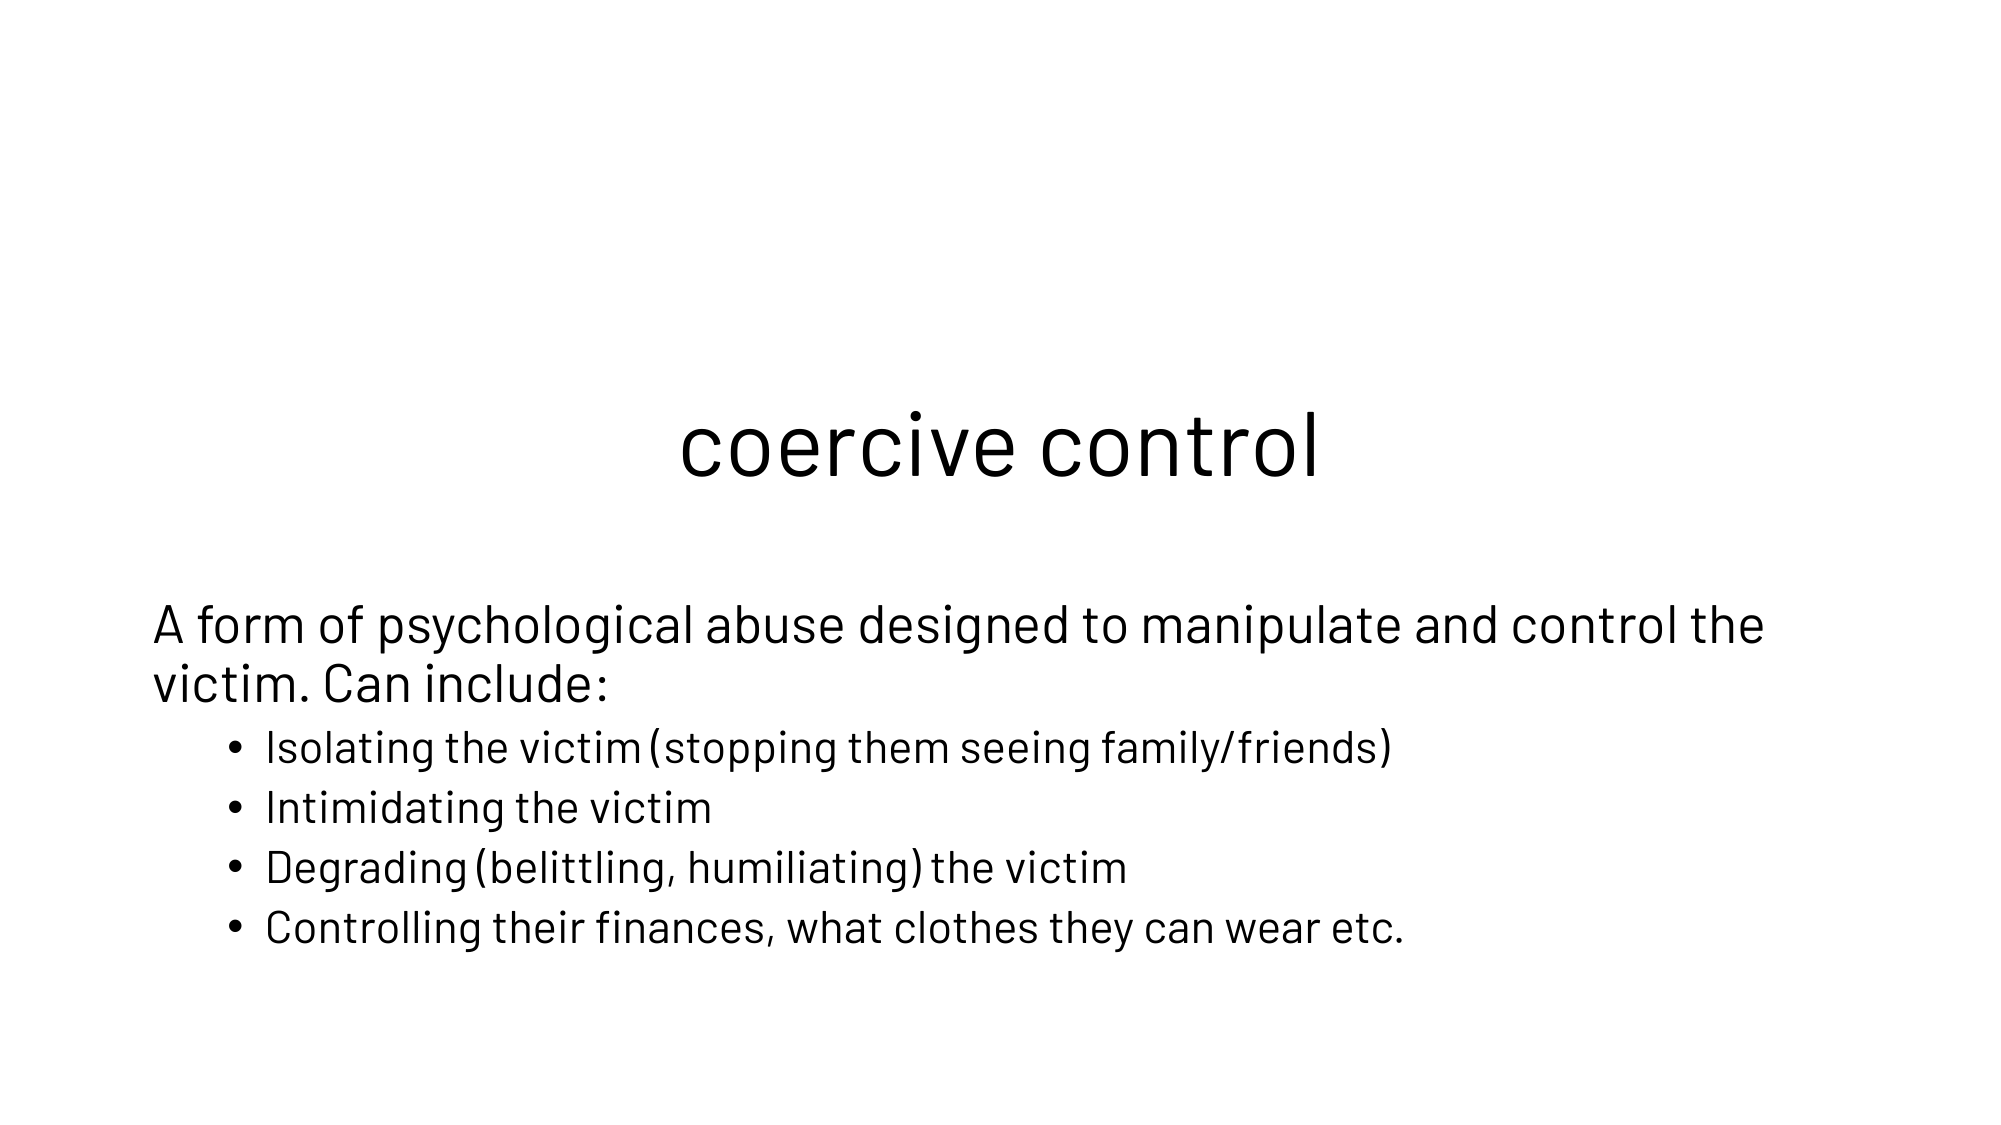

#

coercive control

A form of psychological abuse designed to manipulate and control the victim. Can include:
Isolating the victim (stopping them seeing family/friends)
Intimidating the victim
Degrading (belittling, humiliating) the victim
Controlling their finances, what clothes they can wear etc.